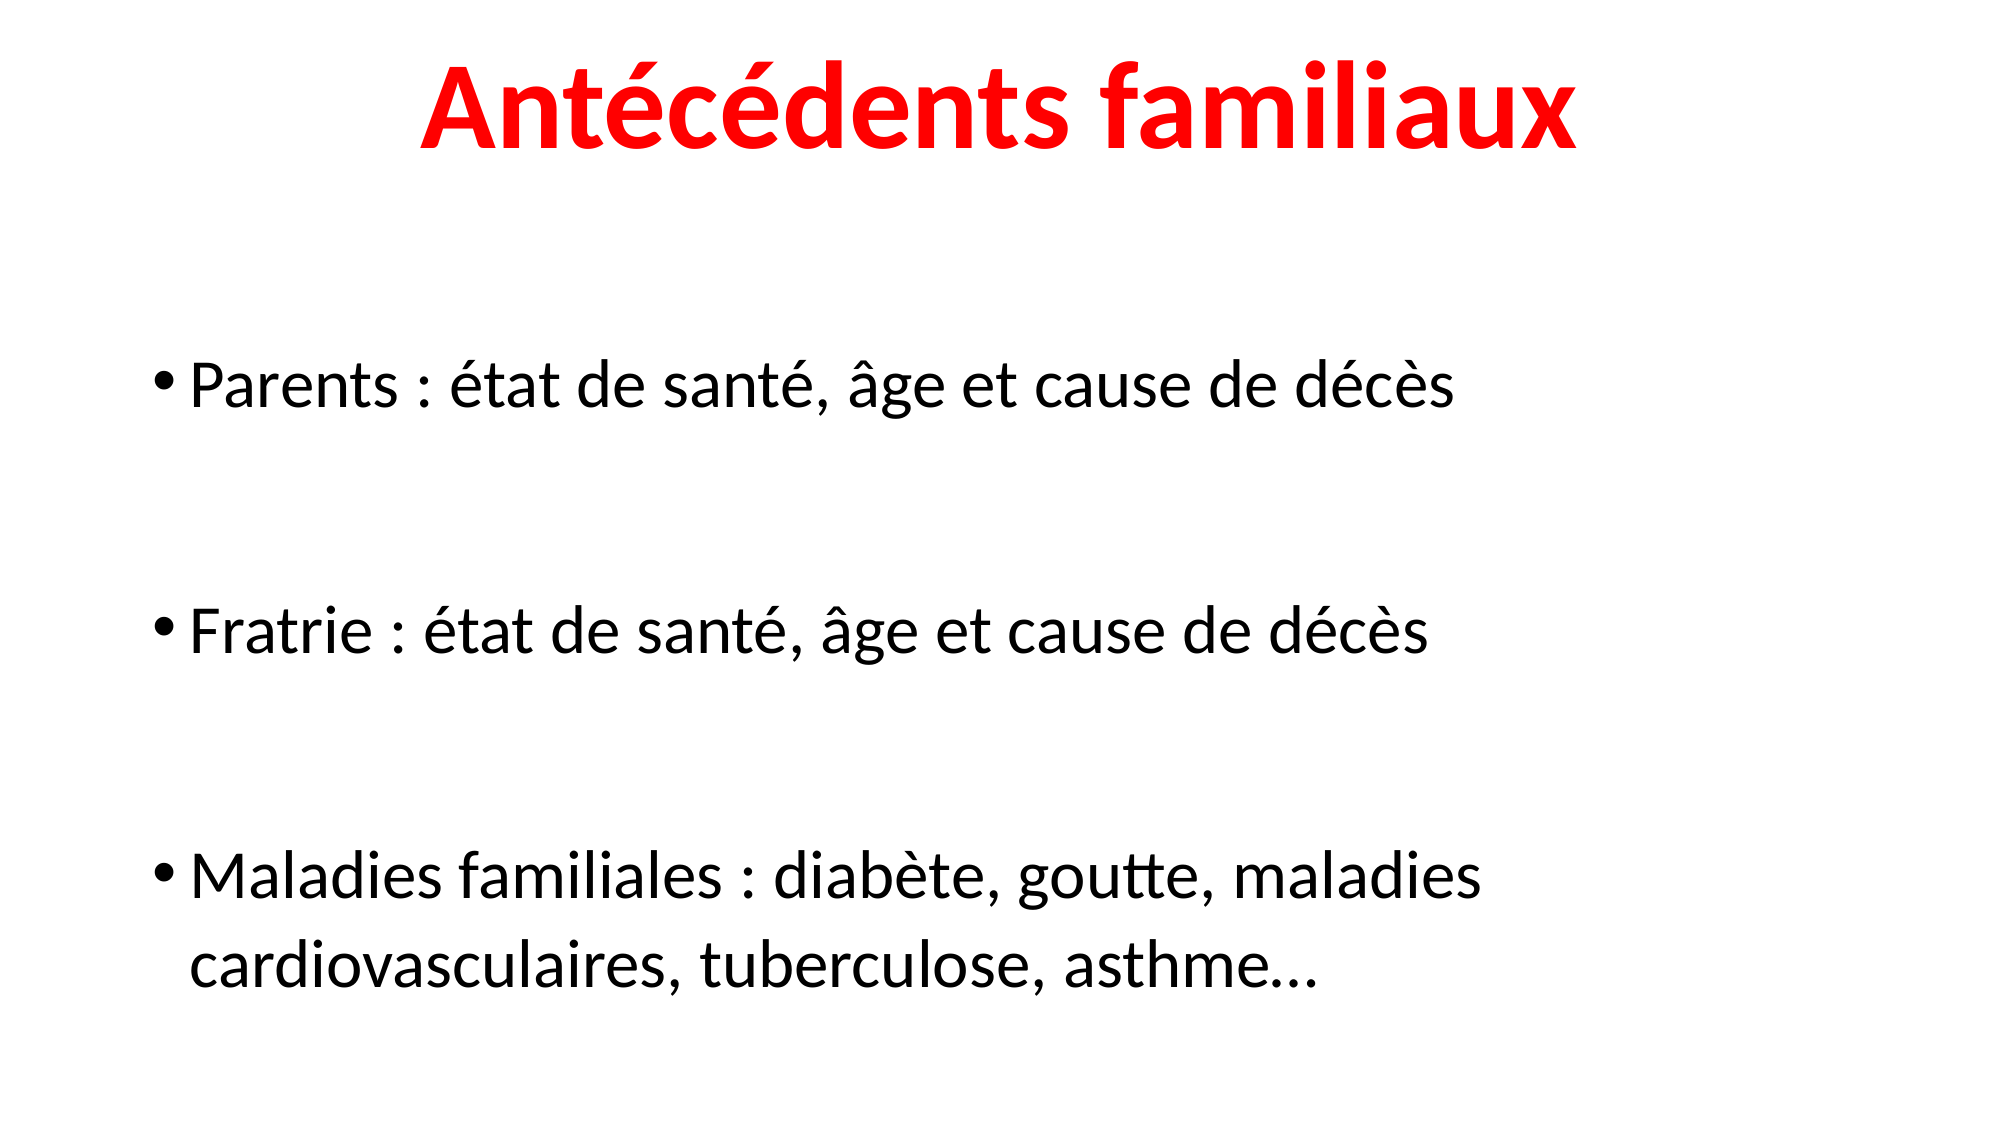

# Antécédents familiaux

Parents : état de santé, âge et cause de décès

Fratrie : état de santé, âge et cause de décès

Maladies familiales : diabète, goutte, maladies cardiovasculaires, tuberculose, asthme…